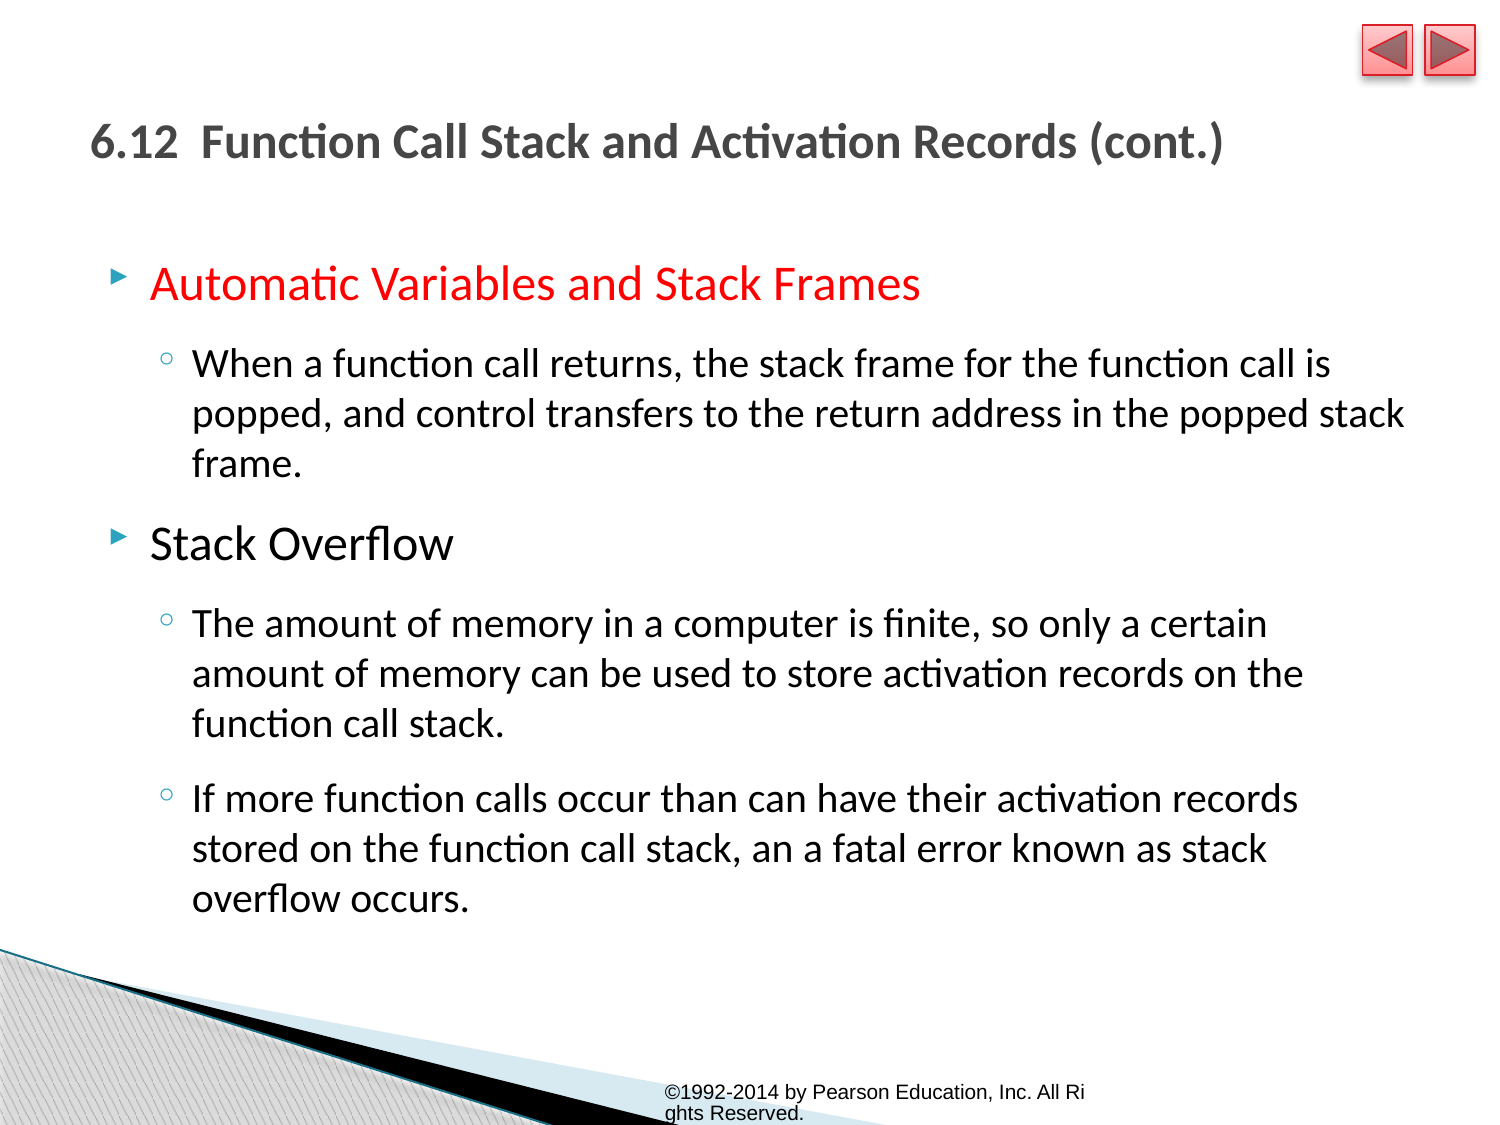

# 6.12  Function Call Stack and Activation Records (cont.)
Automatic Variables and Stack Frames
When a function call returns, the stack frame for the function call is popped, and control transfers to the return address in the popped stack frame.
Stack Overflow
The amount of memory in a computer is finite, so only a certain amount of memory can be used to store activation records on the function call stack.
If more function calls occur than can have their activation records stored on the function call stack, an a fatal error known as stack overflow occurs.
©1992-2014 by Pearson Education, Inc. All Rights Reserved.